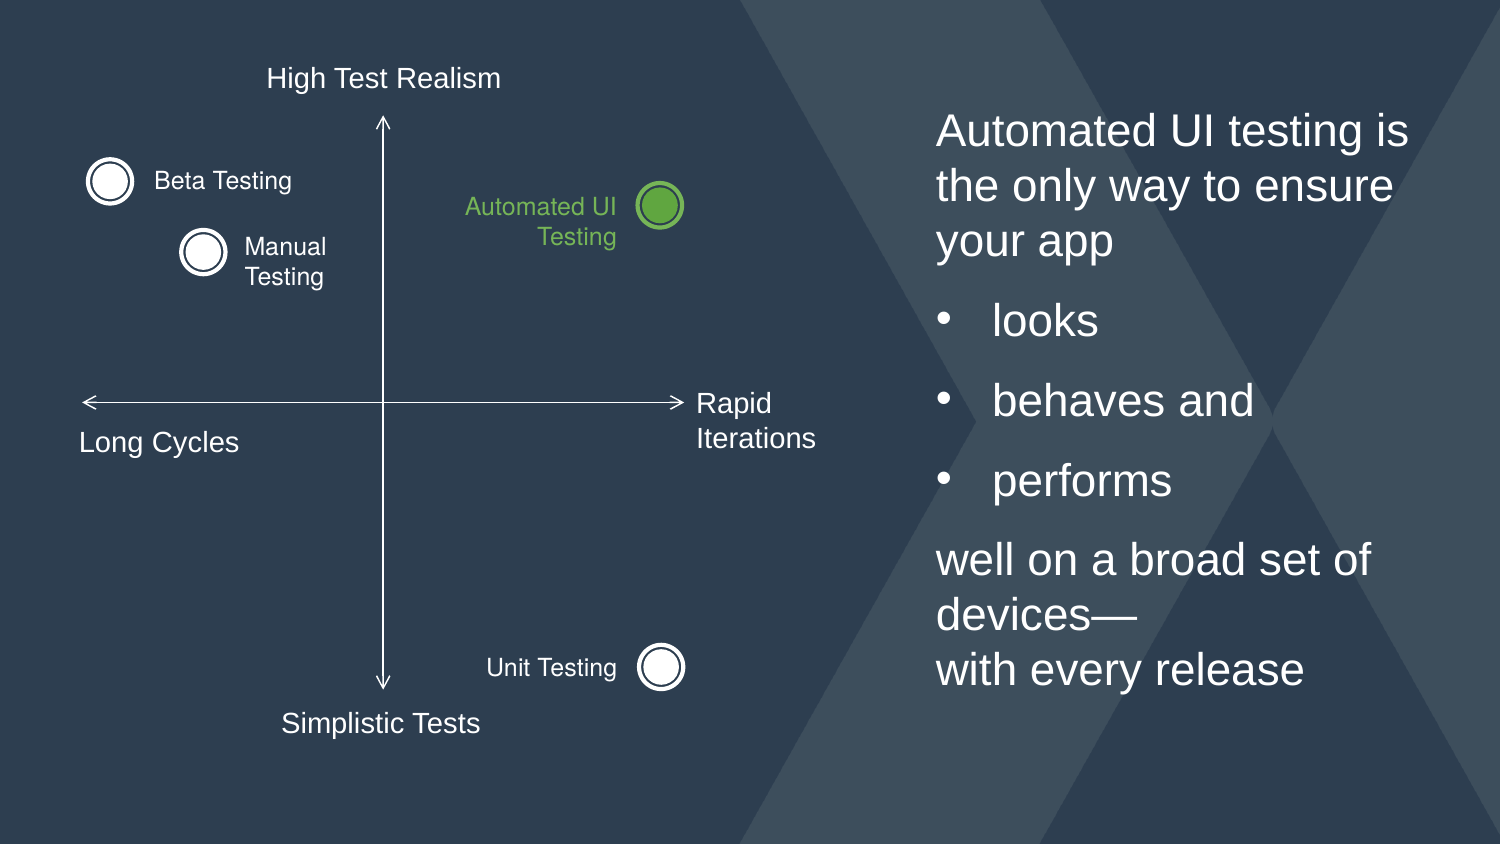

High Test Realism
Automated UI testing is the only way to ensure your app

looks

behaves and

performs
well on a broad set of devices—
with every release
Beta Testing

Automated UI Testing

Manual Testing

Rapid Iterations
Long Cycles

Unit Testing
Simplistic Tests